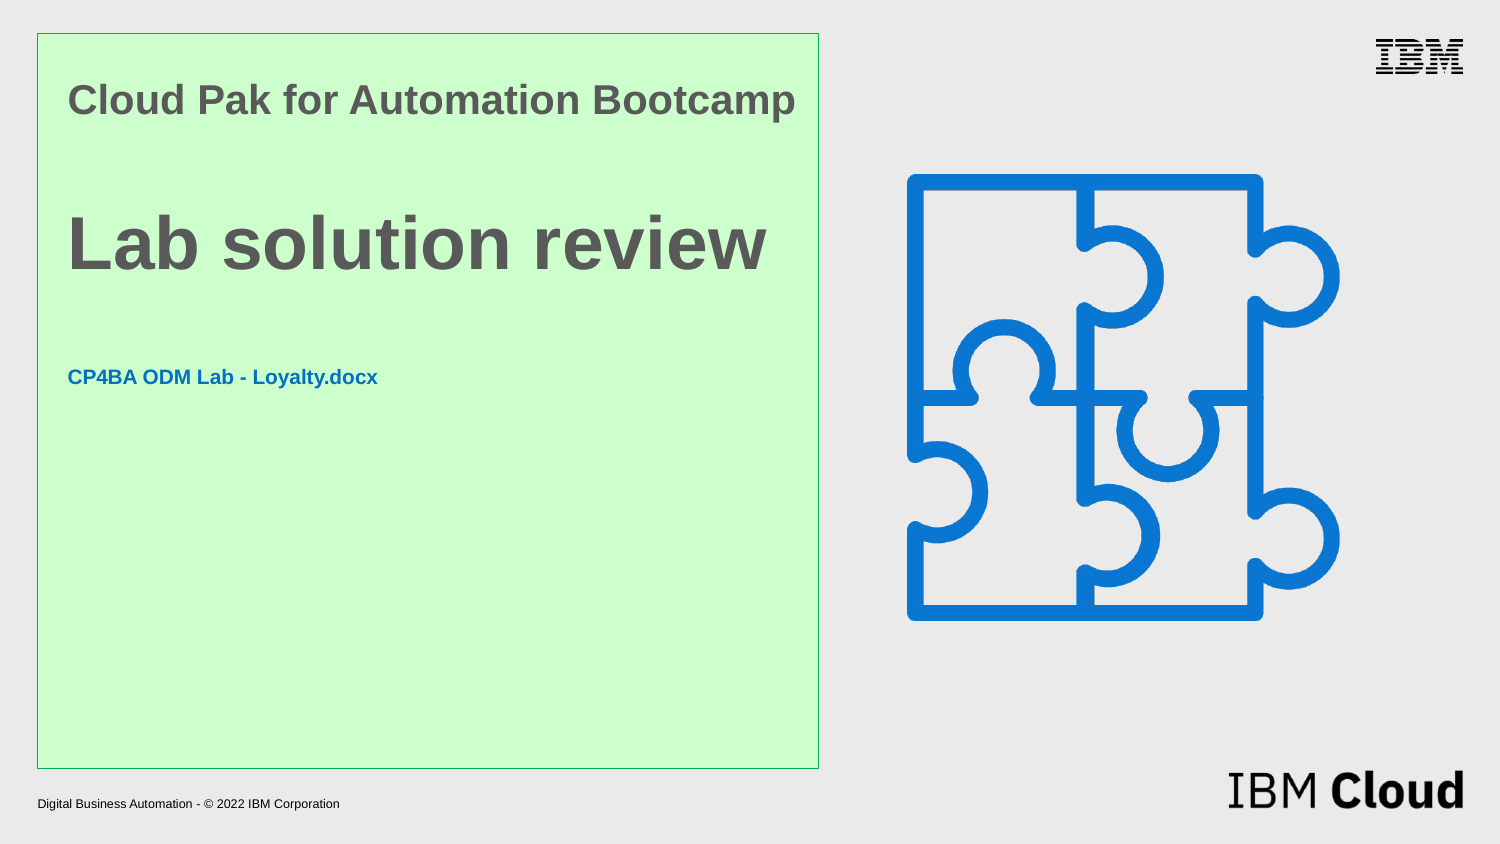

# Cloud Pak for Automation Bootcamp Lab solution review CP4BA ODM Lab - Loyalty.docx
Digital Business Automation - © 2022 IBM Corporation